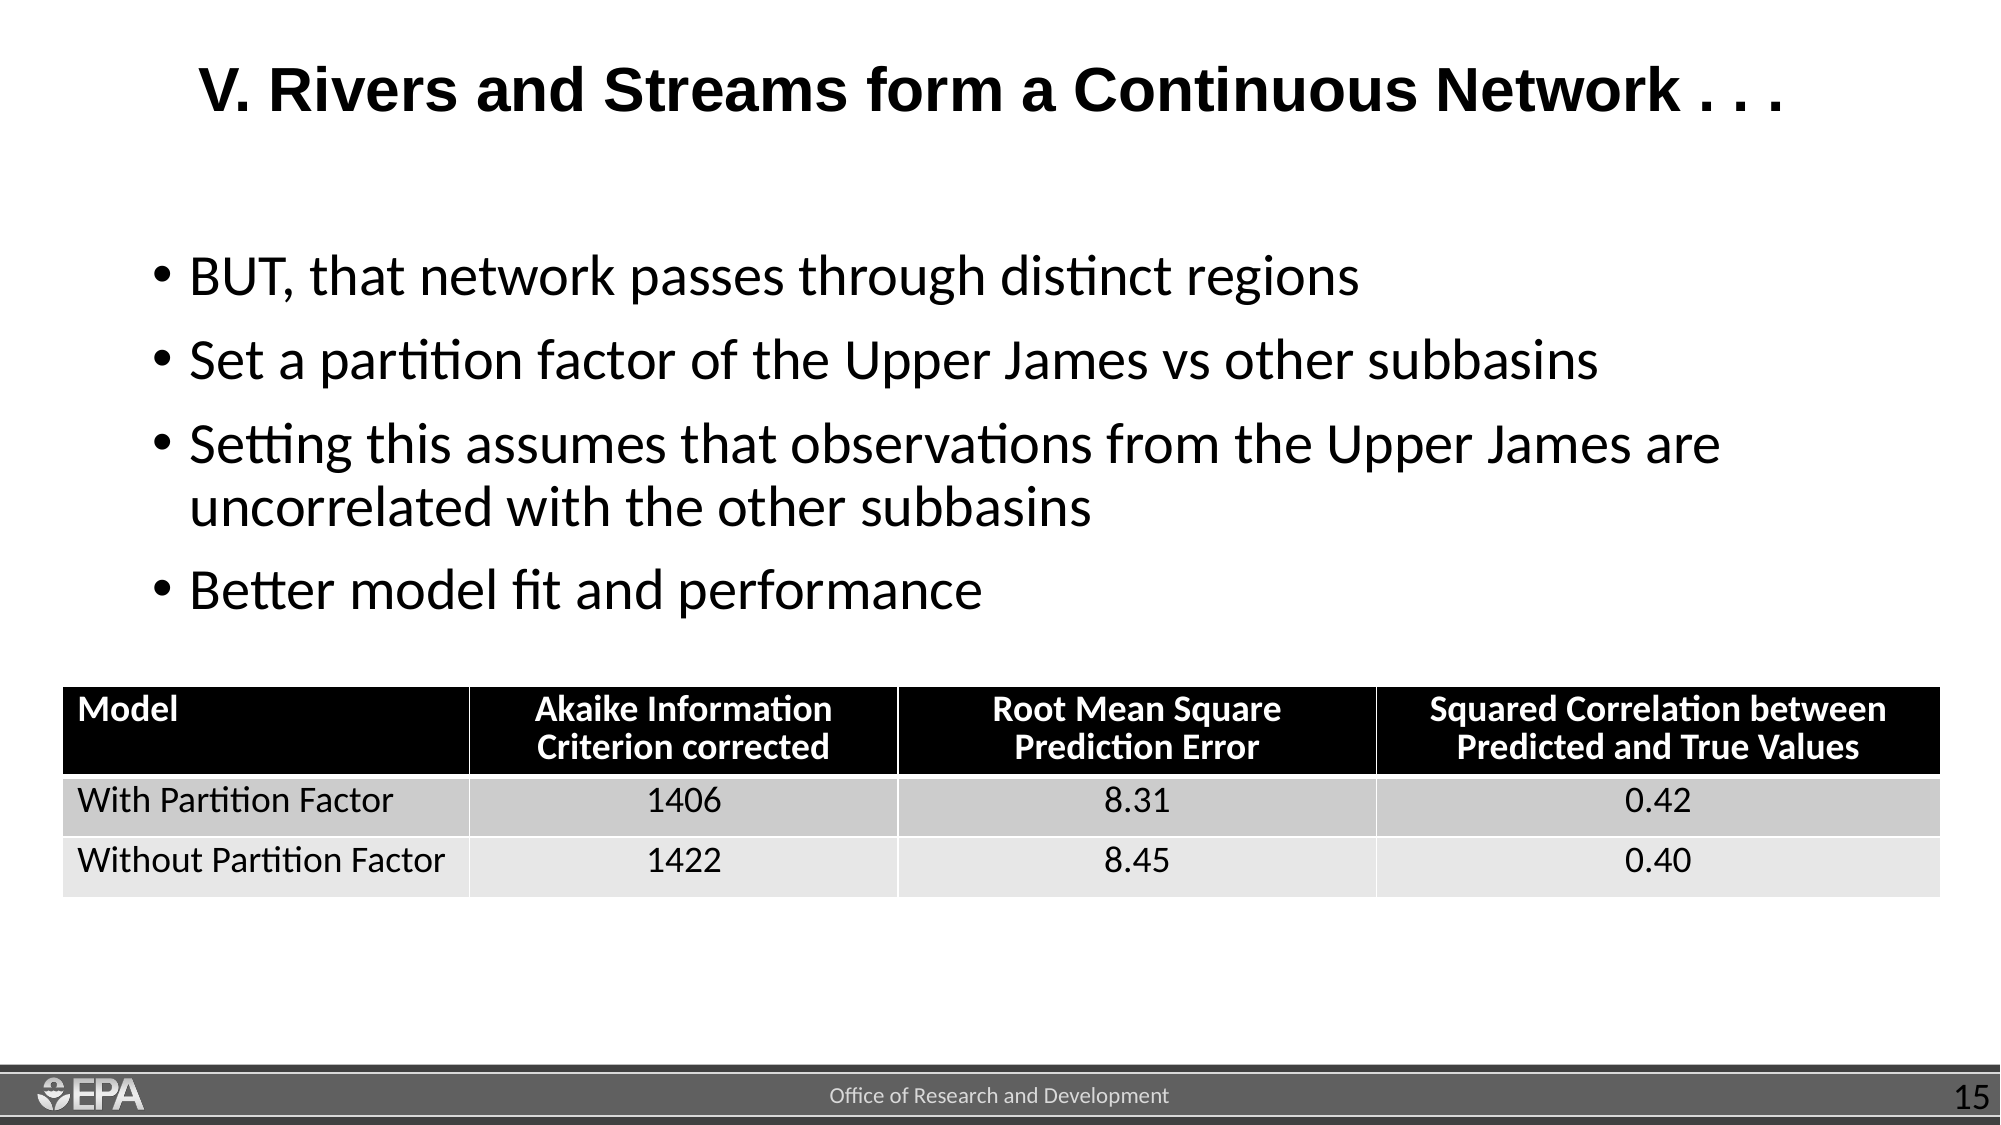

# V. Rivers and Streams form a Continuous Network . . .
BUT, that network passes through distinct regions
Set a partition factor of the Upper James vs other subbasins
Setting this assumes that observations from the Upper James are uncorrelated with the other subbasins
Better model fit and performance

| Model | Akaike Information Criterion corrected | Root Mean Square Prediction Error | Squared Correlation between Predicted and True Values |
| --- | --- | --- | --- |
| With Partition Factor | 1406 | 8.31 | 0.42 |
| Without Partition Factor | 1422 | 8.45 | 0.40 |
15